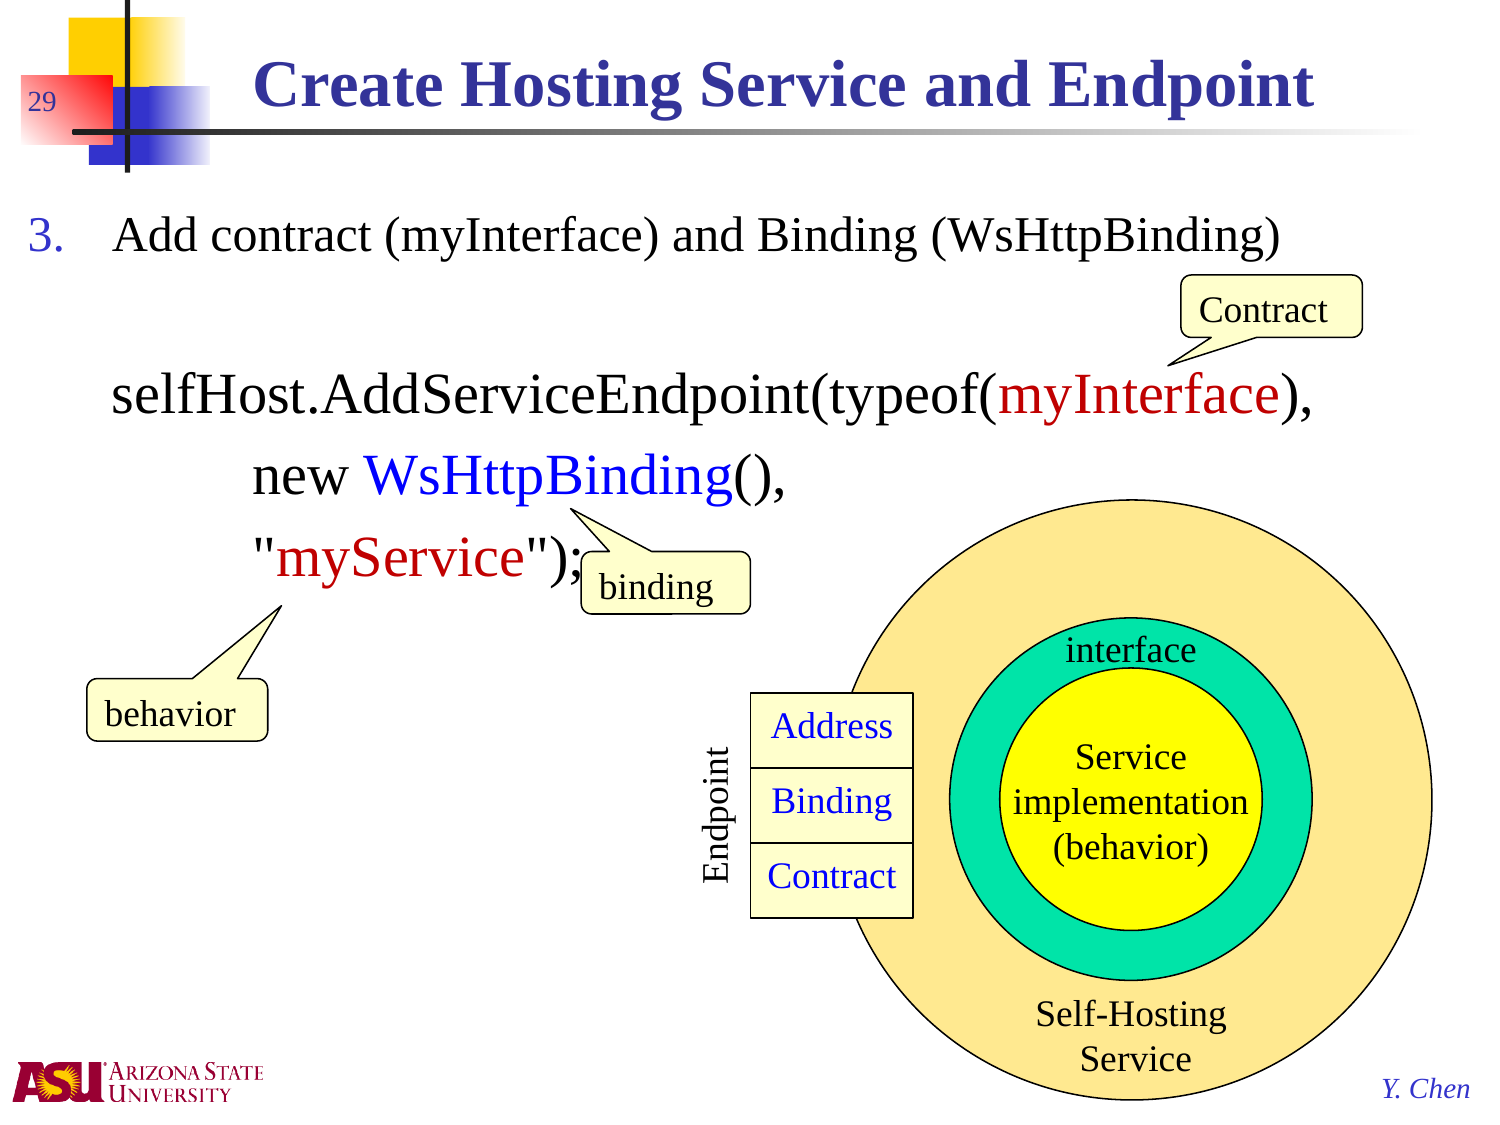

# Create Hosting Service and Endpoint
29
Add contract (myInterface) and Binding (WsHttpBinding)

	selfHost.AddServiceEndpoint(typeof(myInterface),
		new WsHttpBinding(),
		"myService");

Contract

binding

interface

behavior
Address
Service implementation
(behavior)
Binding
Endpoint
Contract
Self-Hosting
Service